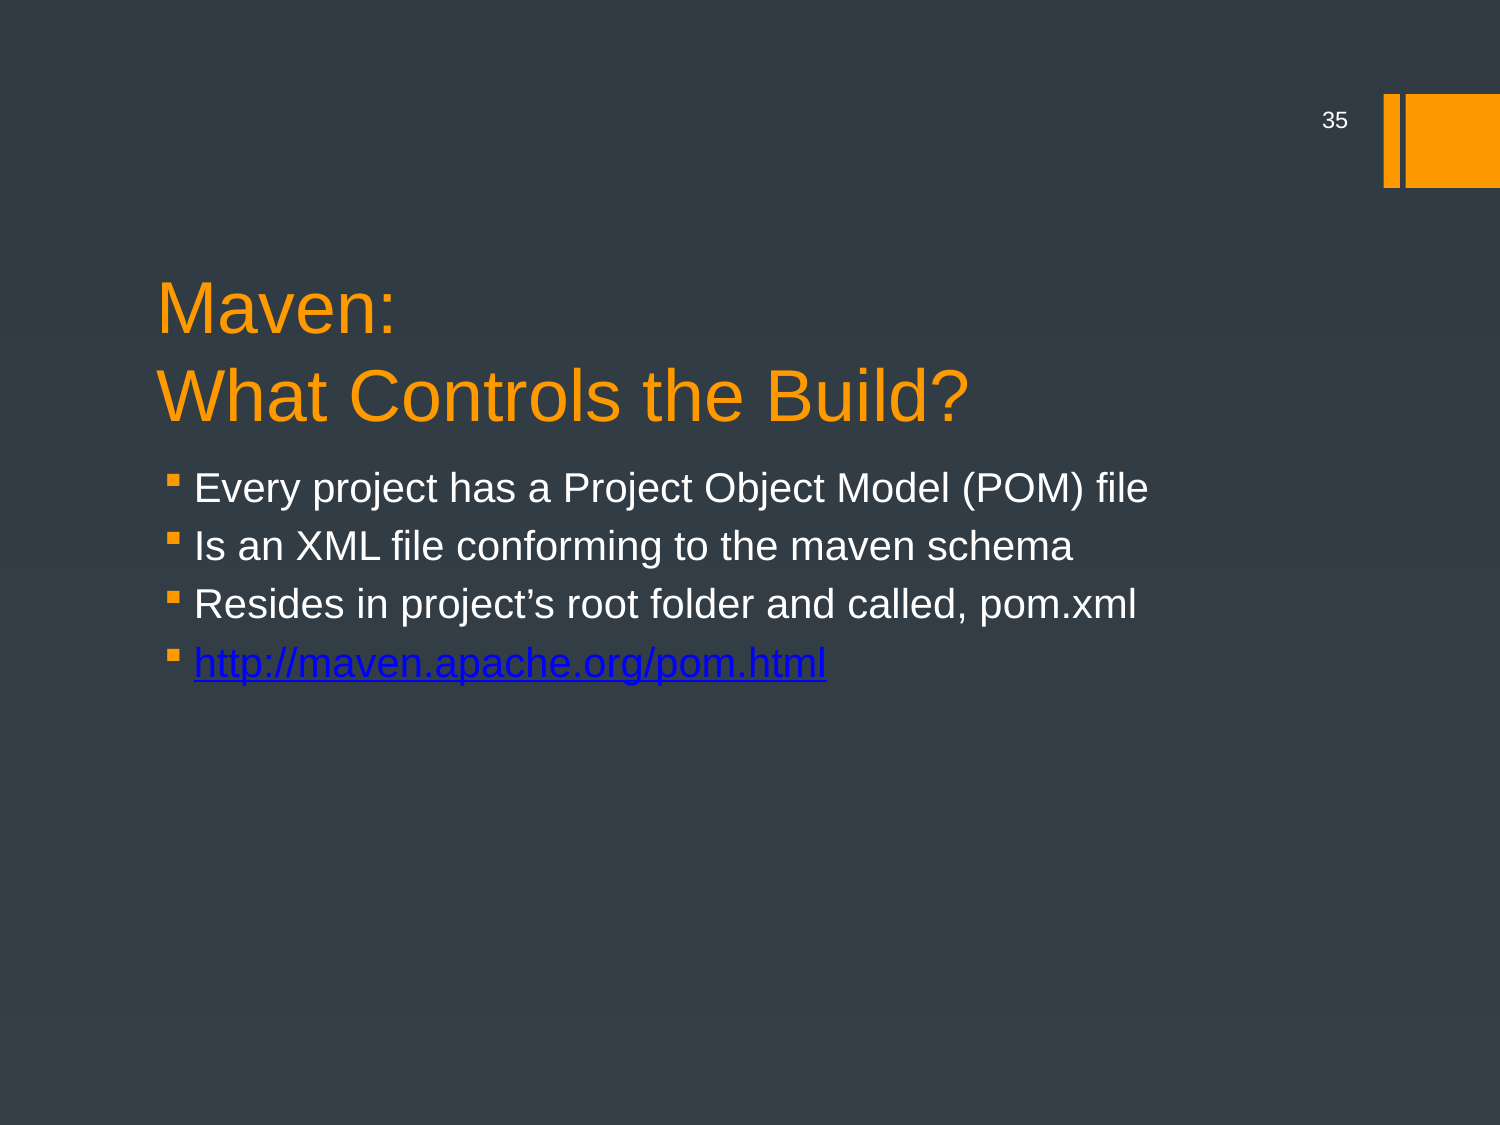

35
# Maven:
What Controls the Build?
Every project has a Project Object Model (POM) file
Is an XML file conforming to the maven schema
Resides in project’s root folder and called, pom.xml
http://maven.apache.org/pom.html